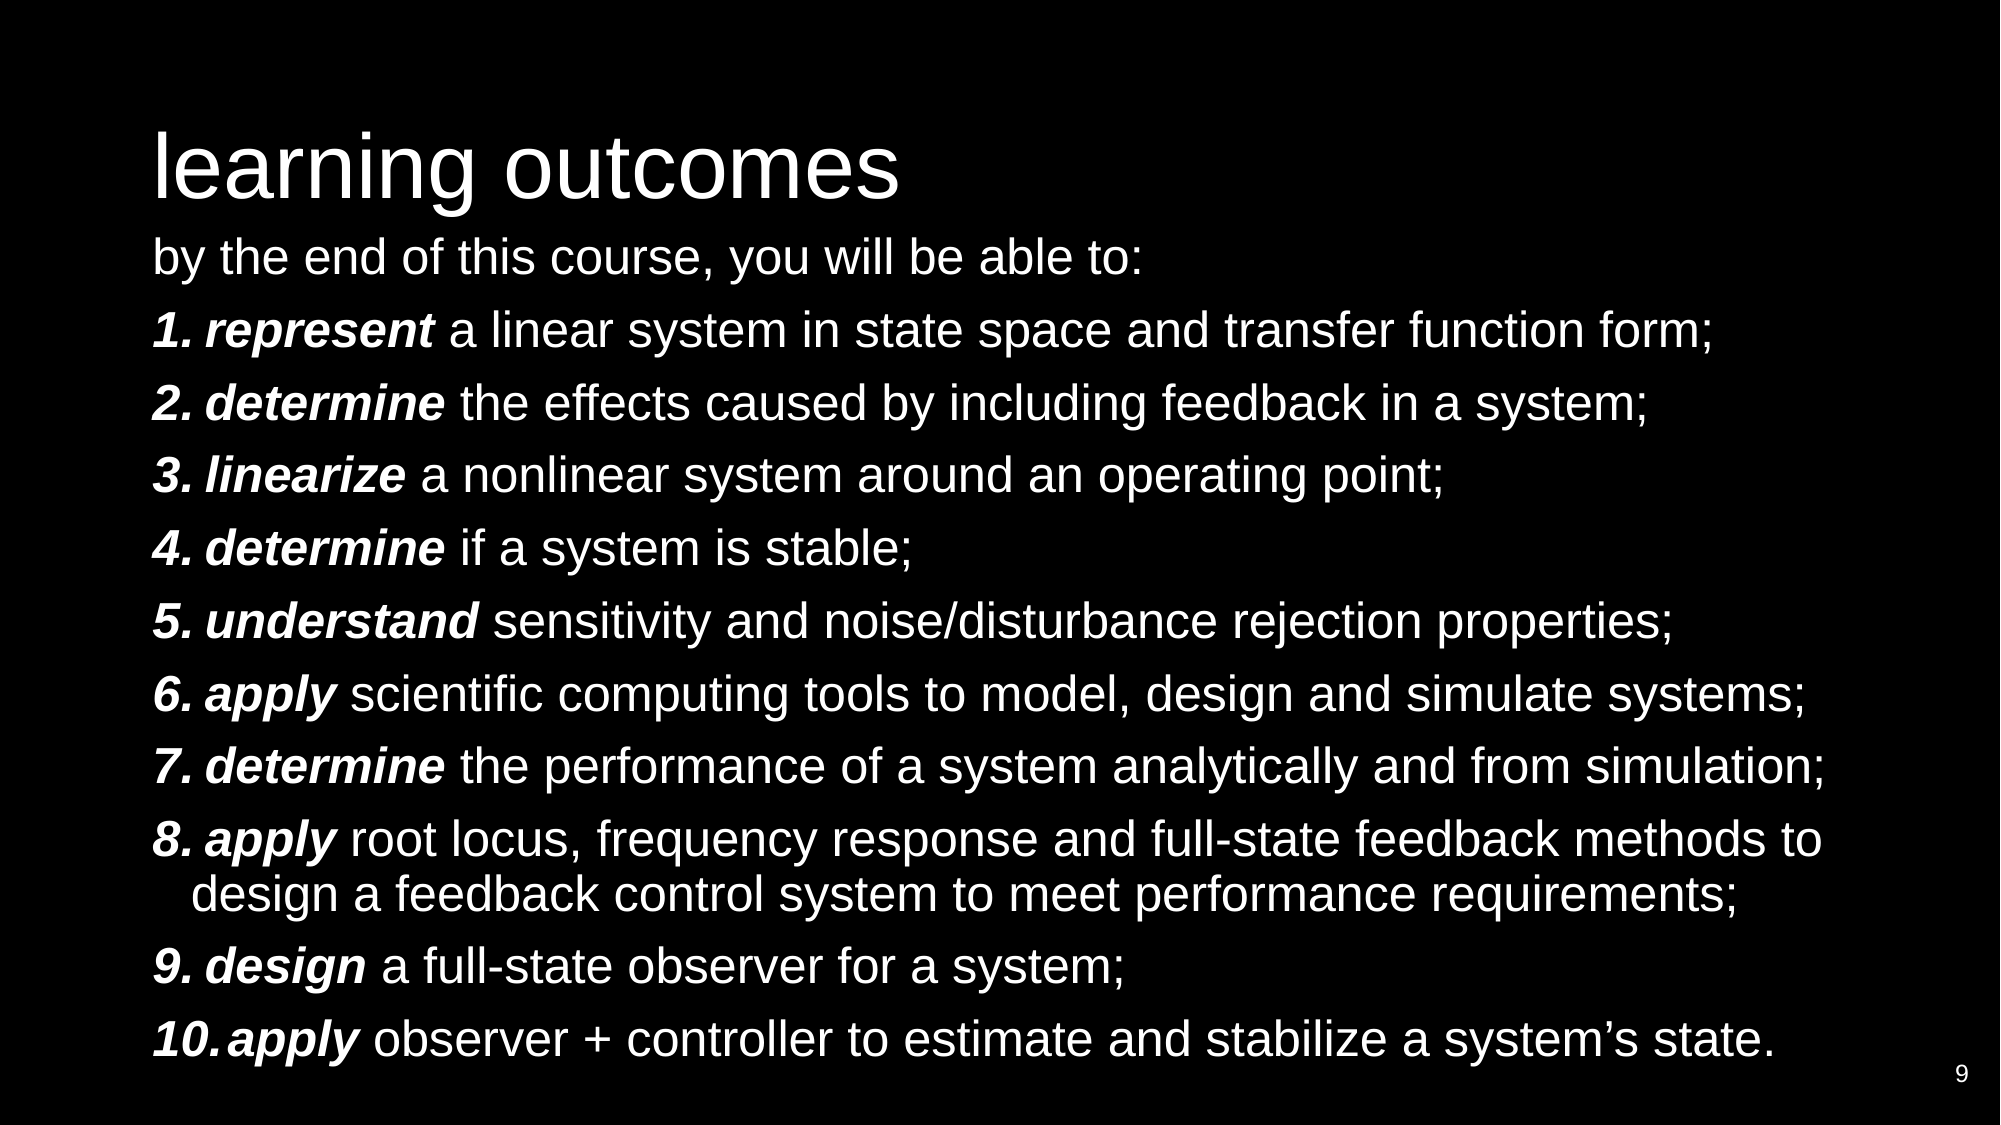

# learning outcomes
by the end of this course, you will be able to:
 represent a linear system in state space and transfer function form;
 determine the effects caused by including feedback in a system;
 linearize a nonlinear system around an operating point;
 determine if a system is stable;
 understand sensitivity and noise/disturbance rejection properties;
 apply scientific computing tools to model, design and simulate systems;
 determine the performance of a system analytically and from simulation;
 apply root locus, frequency response and full-state feedback methods to design a feedback control system to meet performance requirements;
 design a full-state observer for a system;
 apply observer + controller to estimate and stabilize a system’s state.
9